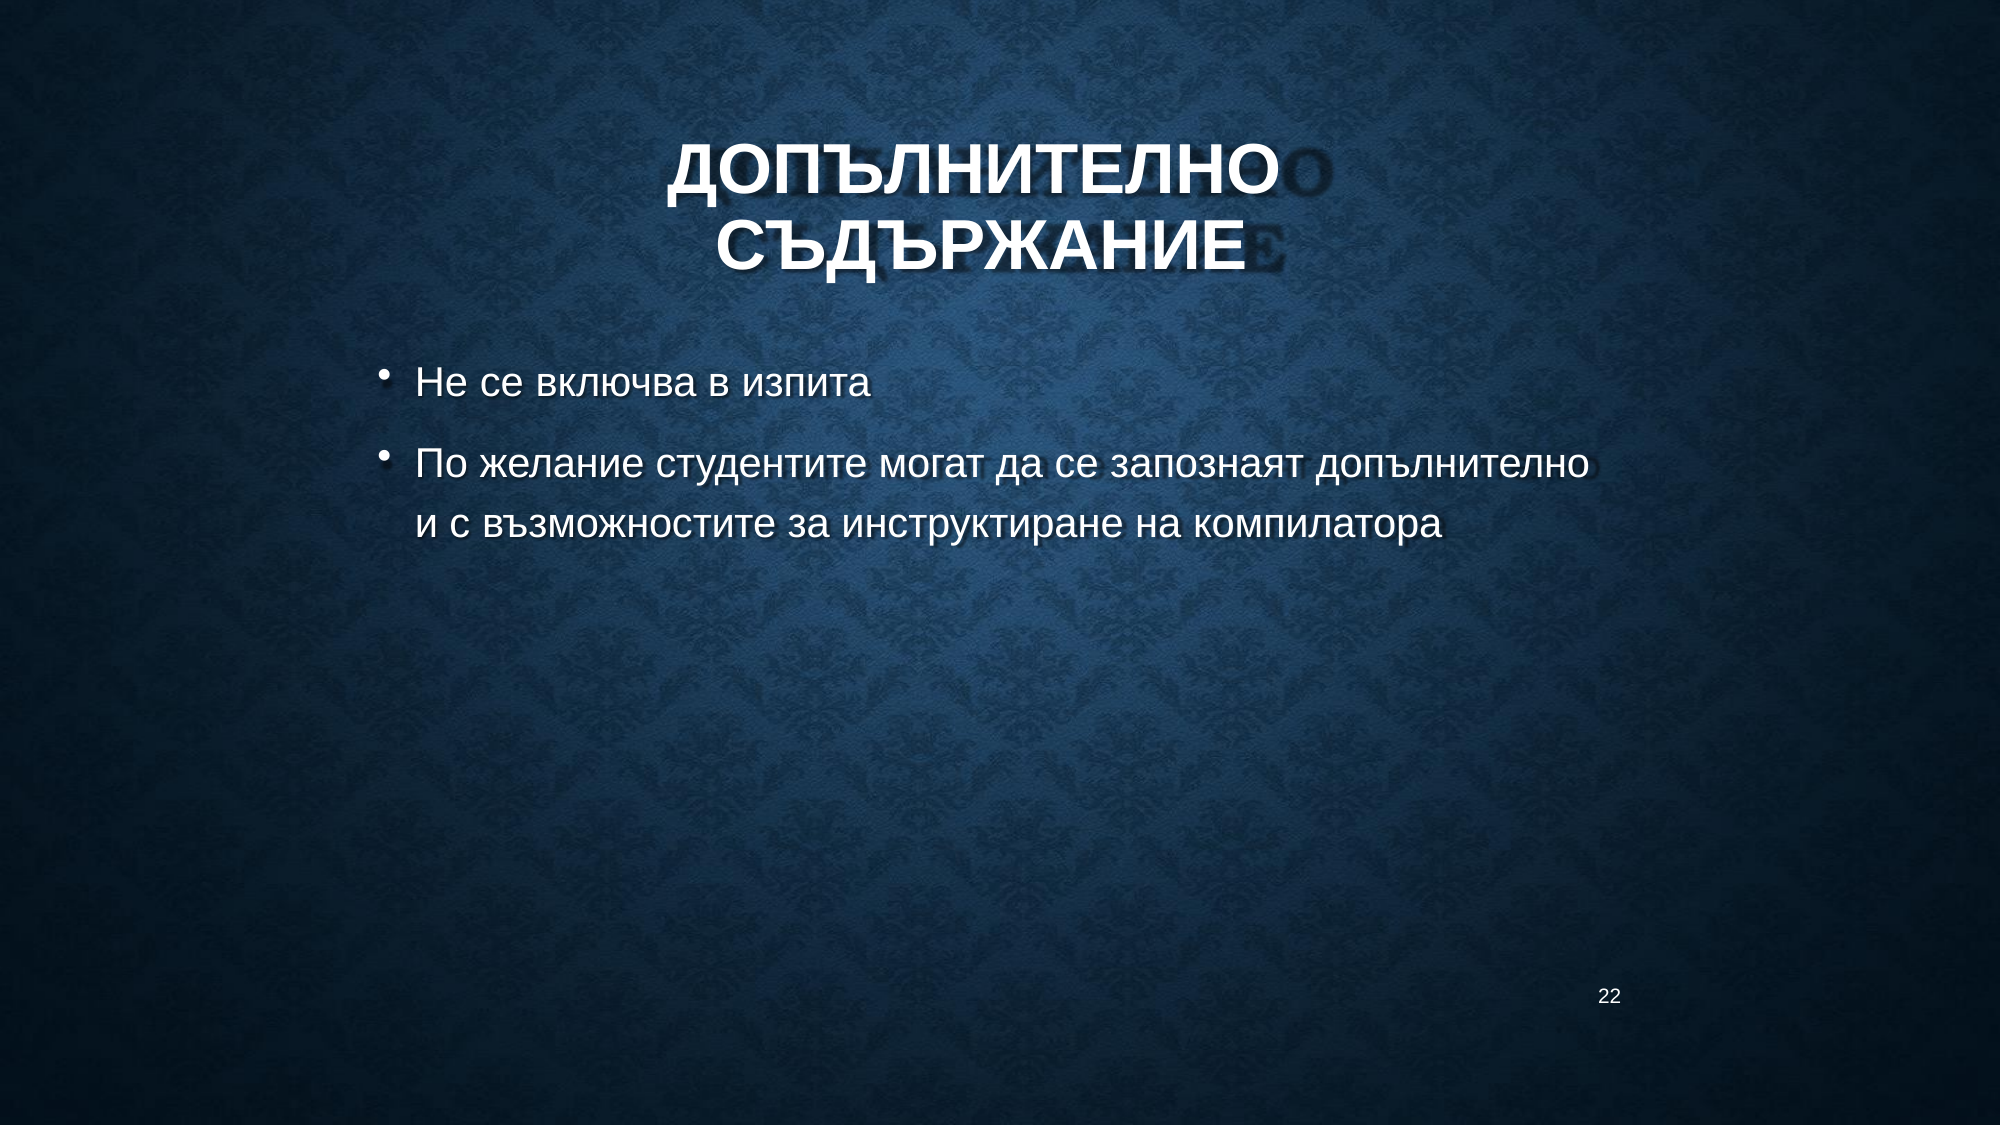

# ДОПЪЛНИТЕЛНО  СЪДЪРЖАНИЕ

Не се включва в изпита
По желание студентите могат да се запознаят допълнително
и с възможностите за инструктиране на компилатора

22